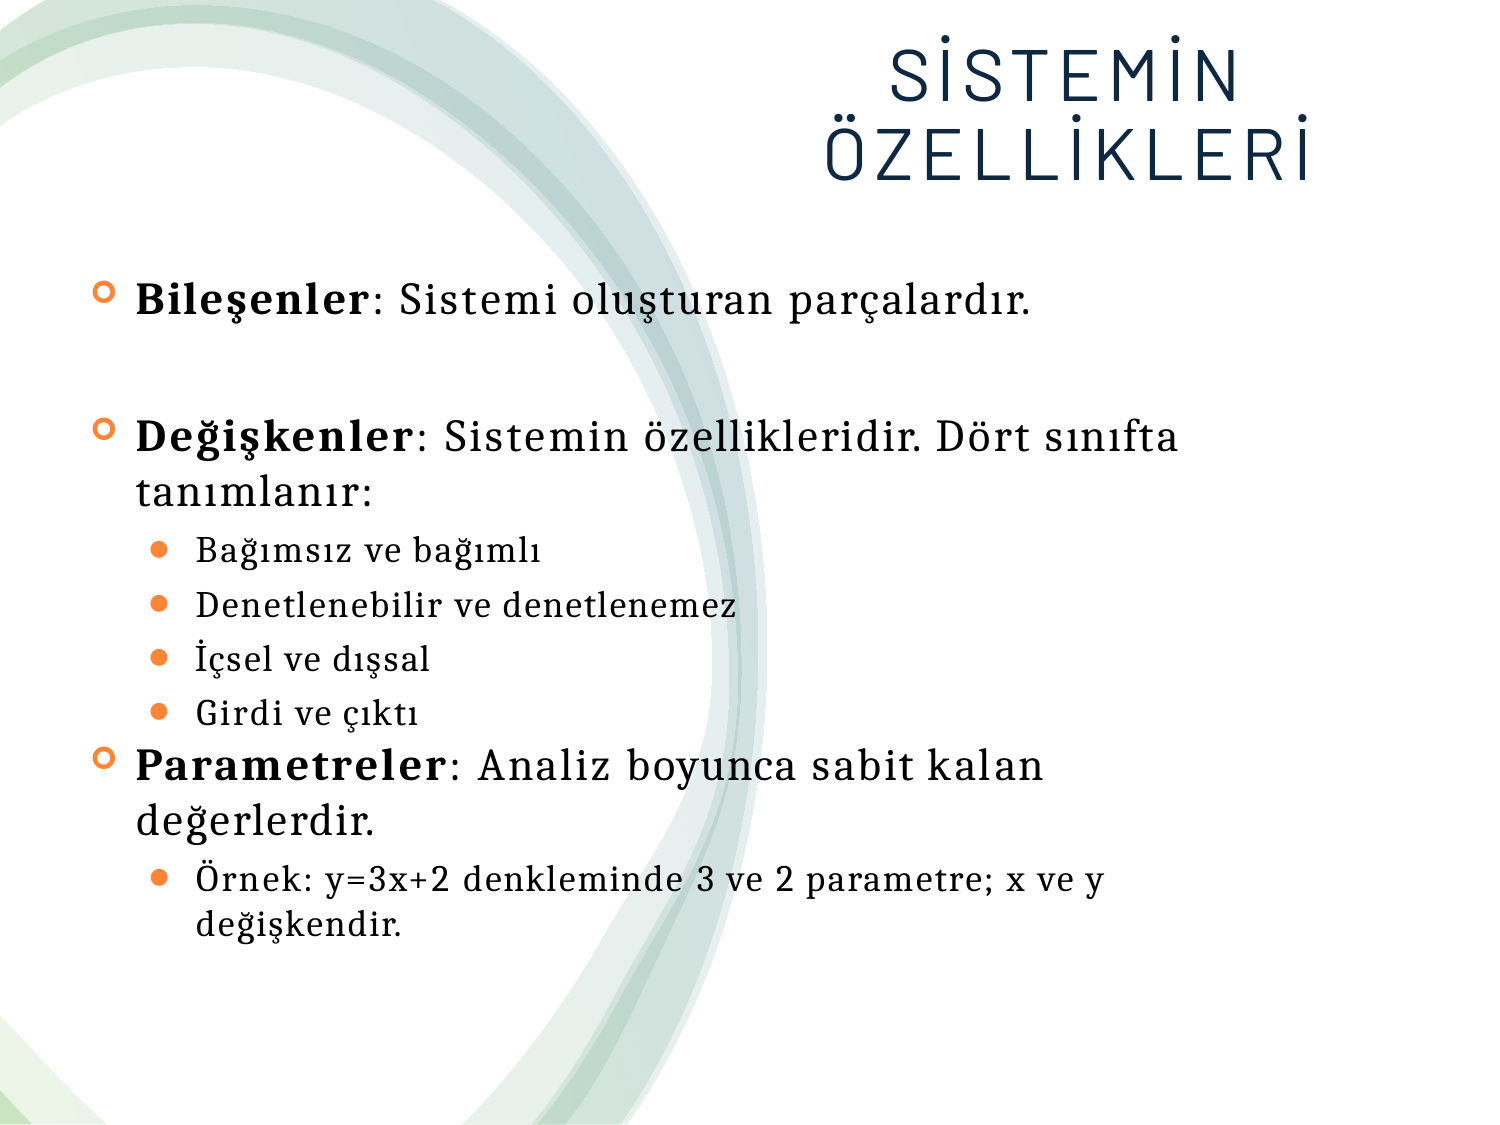

# SİSTEMİN ÖZELLİKLERİ
Bileşenler: Sistemi oluşturan parçalardır.

Değişkenler: Sistemin özellikleridir. Dört sınıfta  tanımlanır:
Bağımsız ve bağımlı
Denetlenebilir ve denetlenemez
İçsel ve dışsal
Girdi ve çıktı
Parametreler: Analiz boyunca sabit kalan
değerlerdir.
Örnek: y=3x+2 denkleminde 3 ve 2 parametre; x ve y  değişkendir.